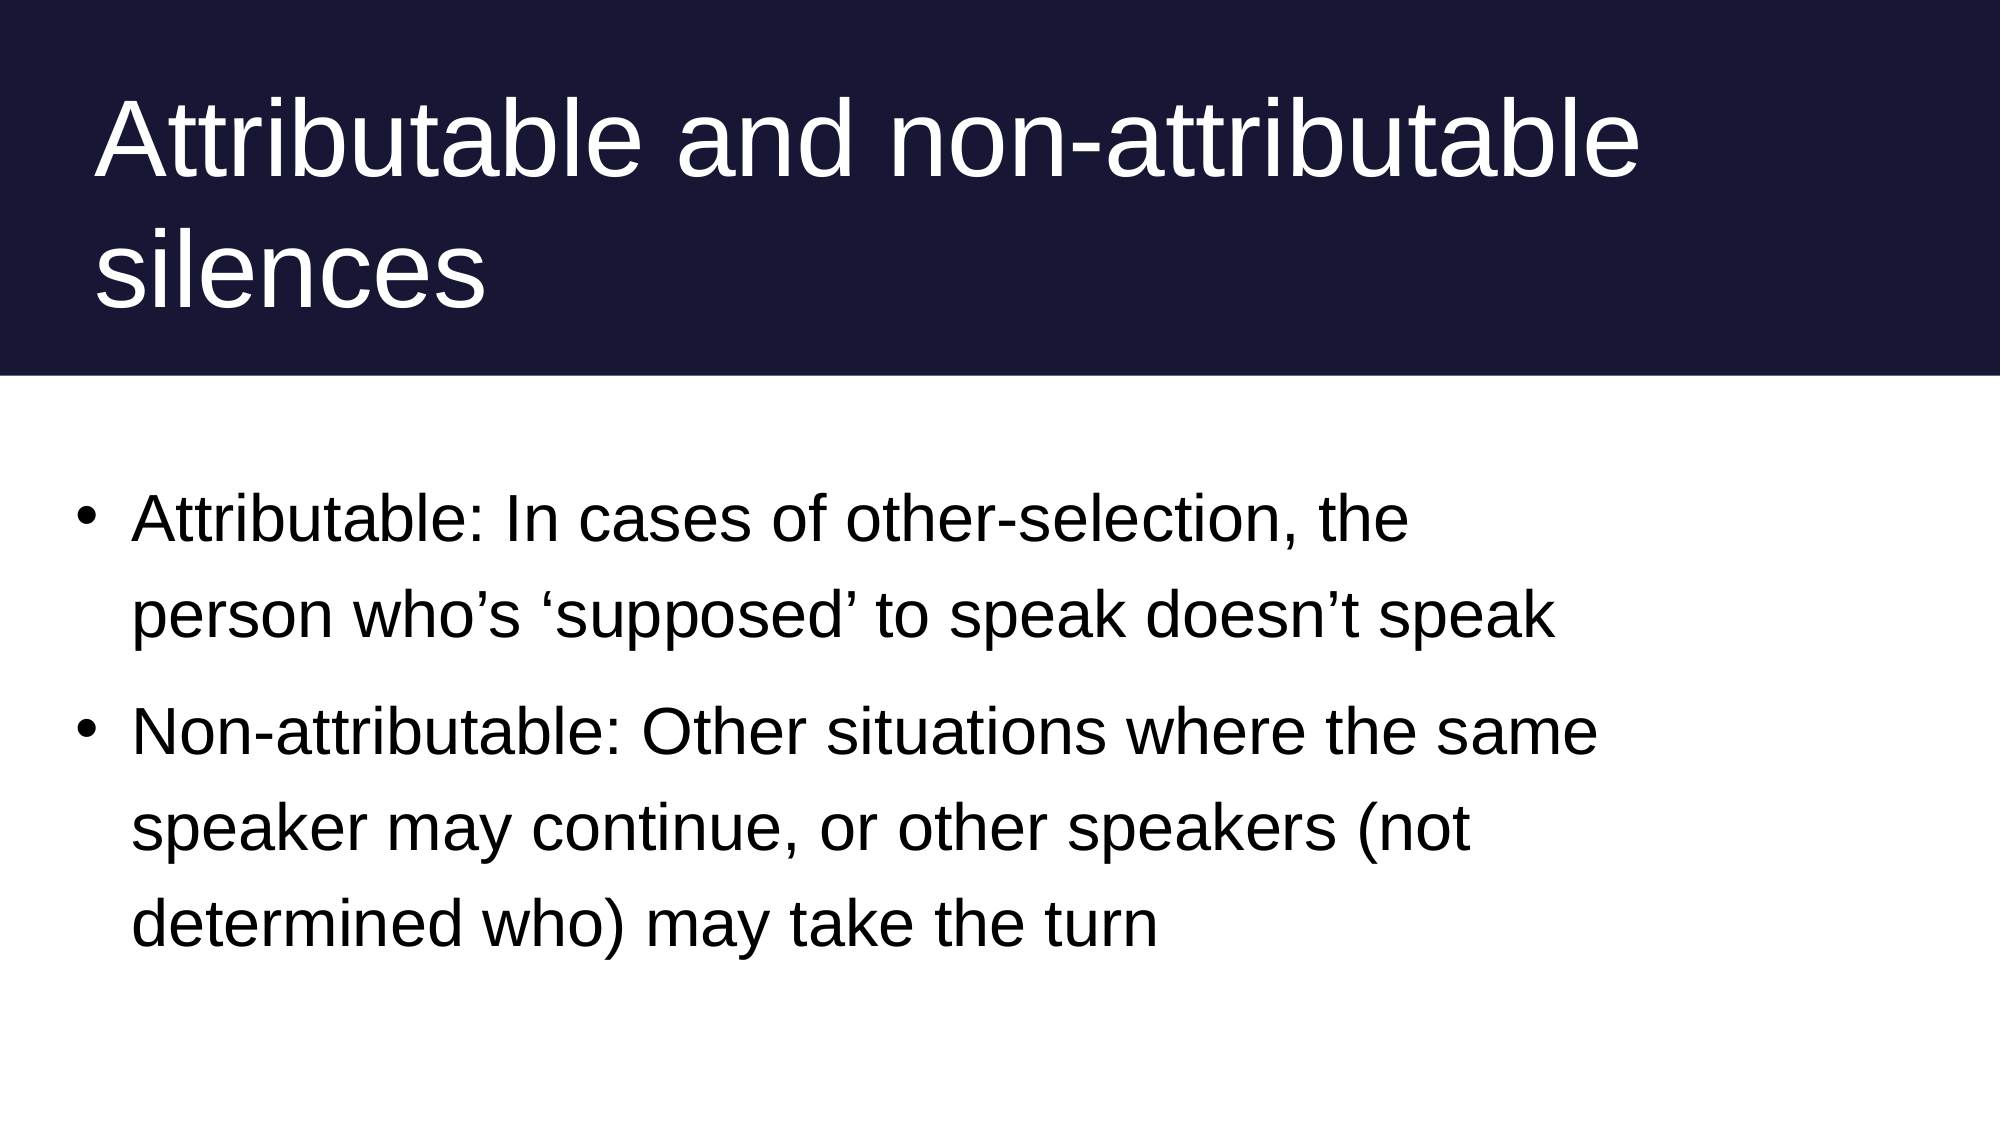

# Attributable and non-attributable silences
Attributable: In cases of other-selection, the person who’s ‘supposed’ to speak doesn’t speak
Non-attributable: Other situations where the same speaker may continue, or other speakers (not determined who) may take the turn